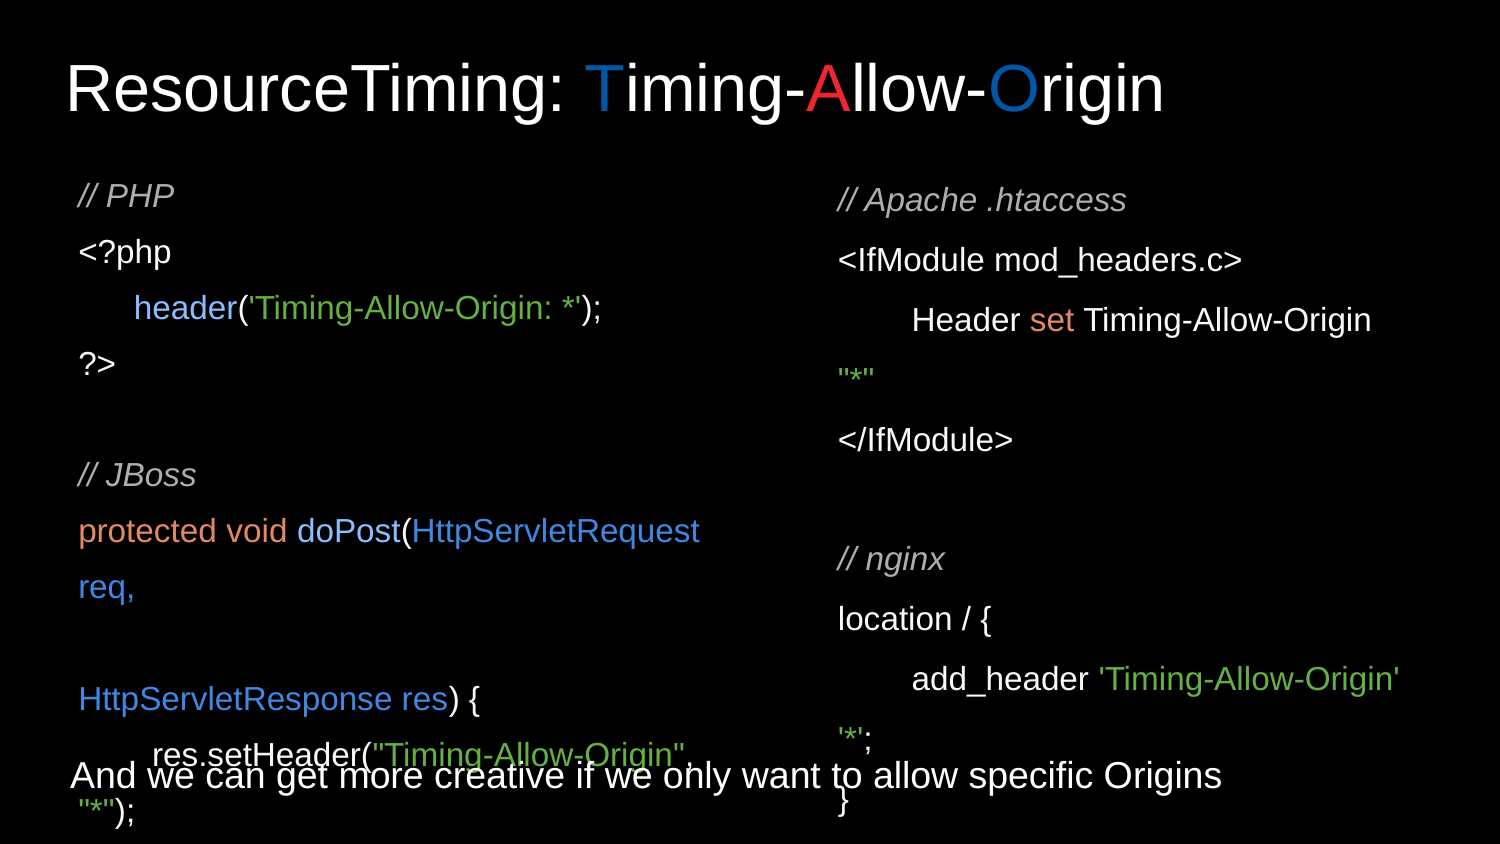

# ResourceTiming: Timing-Allow-Origin
// PHP
<?php
      header('Timing-Allow-Origin: *');
?>
// JBoss
protected void doPost(HttpServletRequest req,
                                           HttpServletResponse res) {
        res.setHeader("Timing-Allow-Origin", "*");
}
// Apache .htaccess
<IfModule mod_headers.c>
        Header set Timing-Allow-Origin "*"
</IfModule>
// nginx
location / {
        add_header 'Timing-Allow-Origin' '*';
}

And we can get more creative if we only want to allow specific Origins